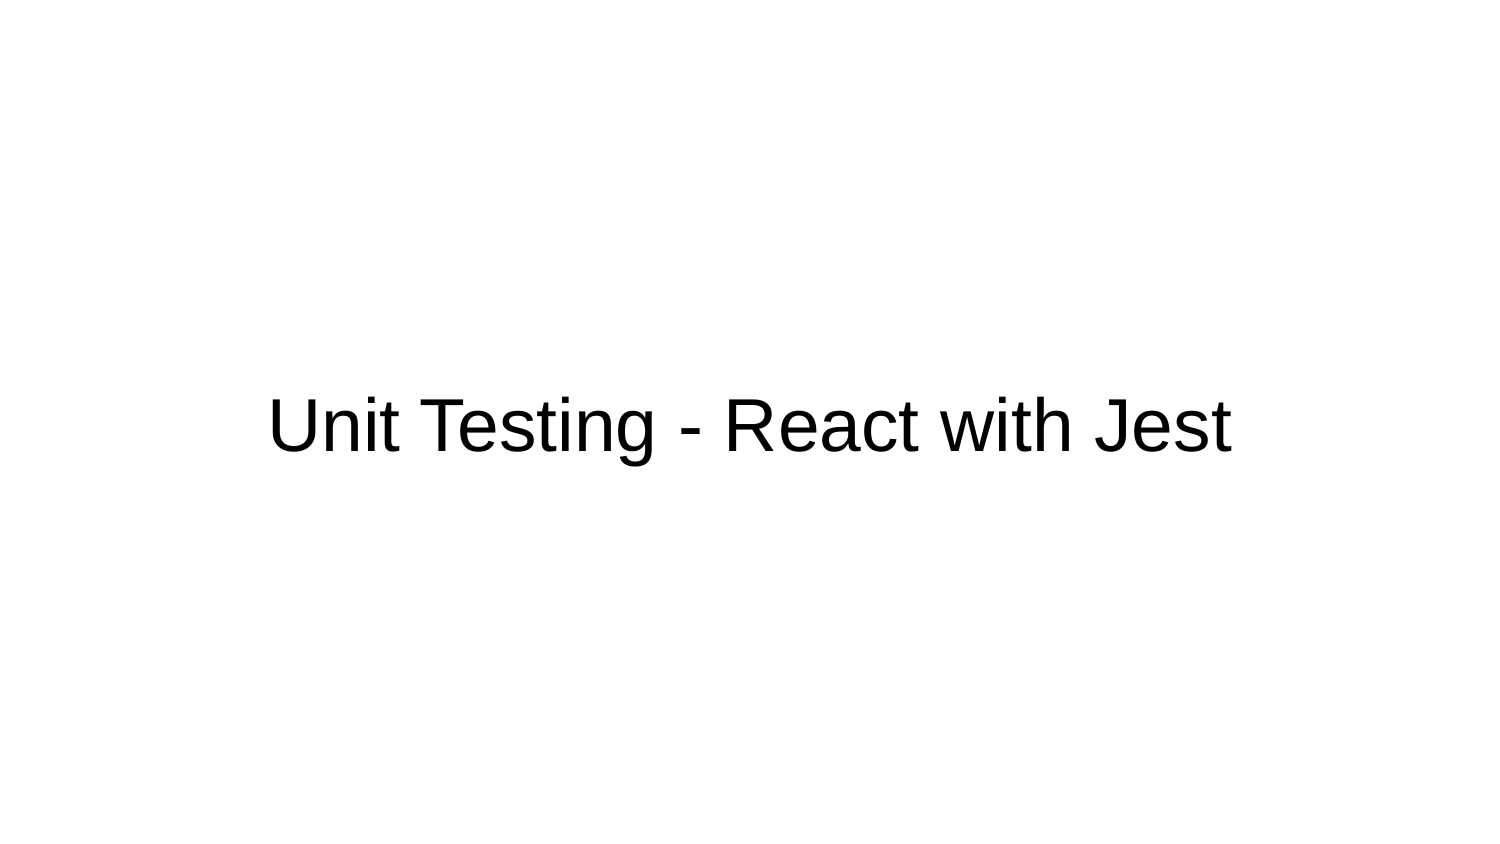

# Unit Testing - React with Jest